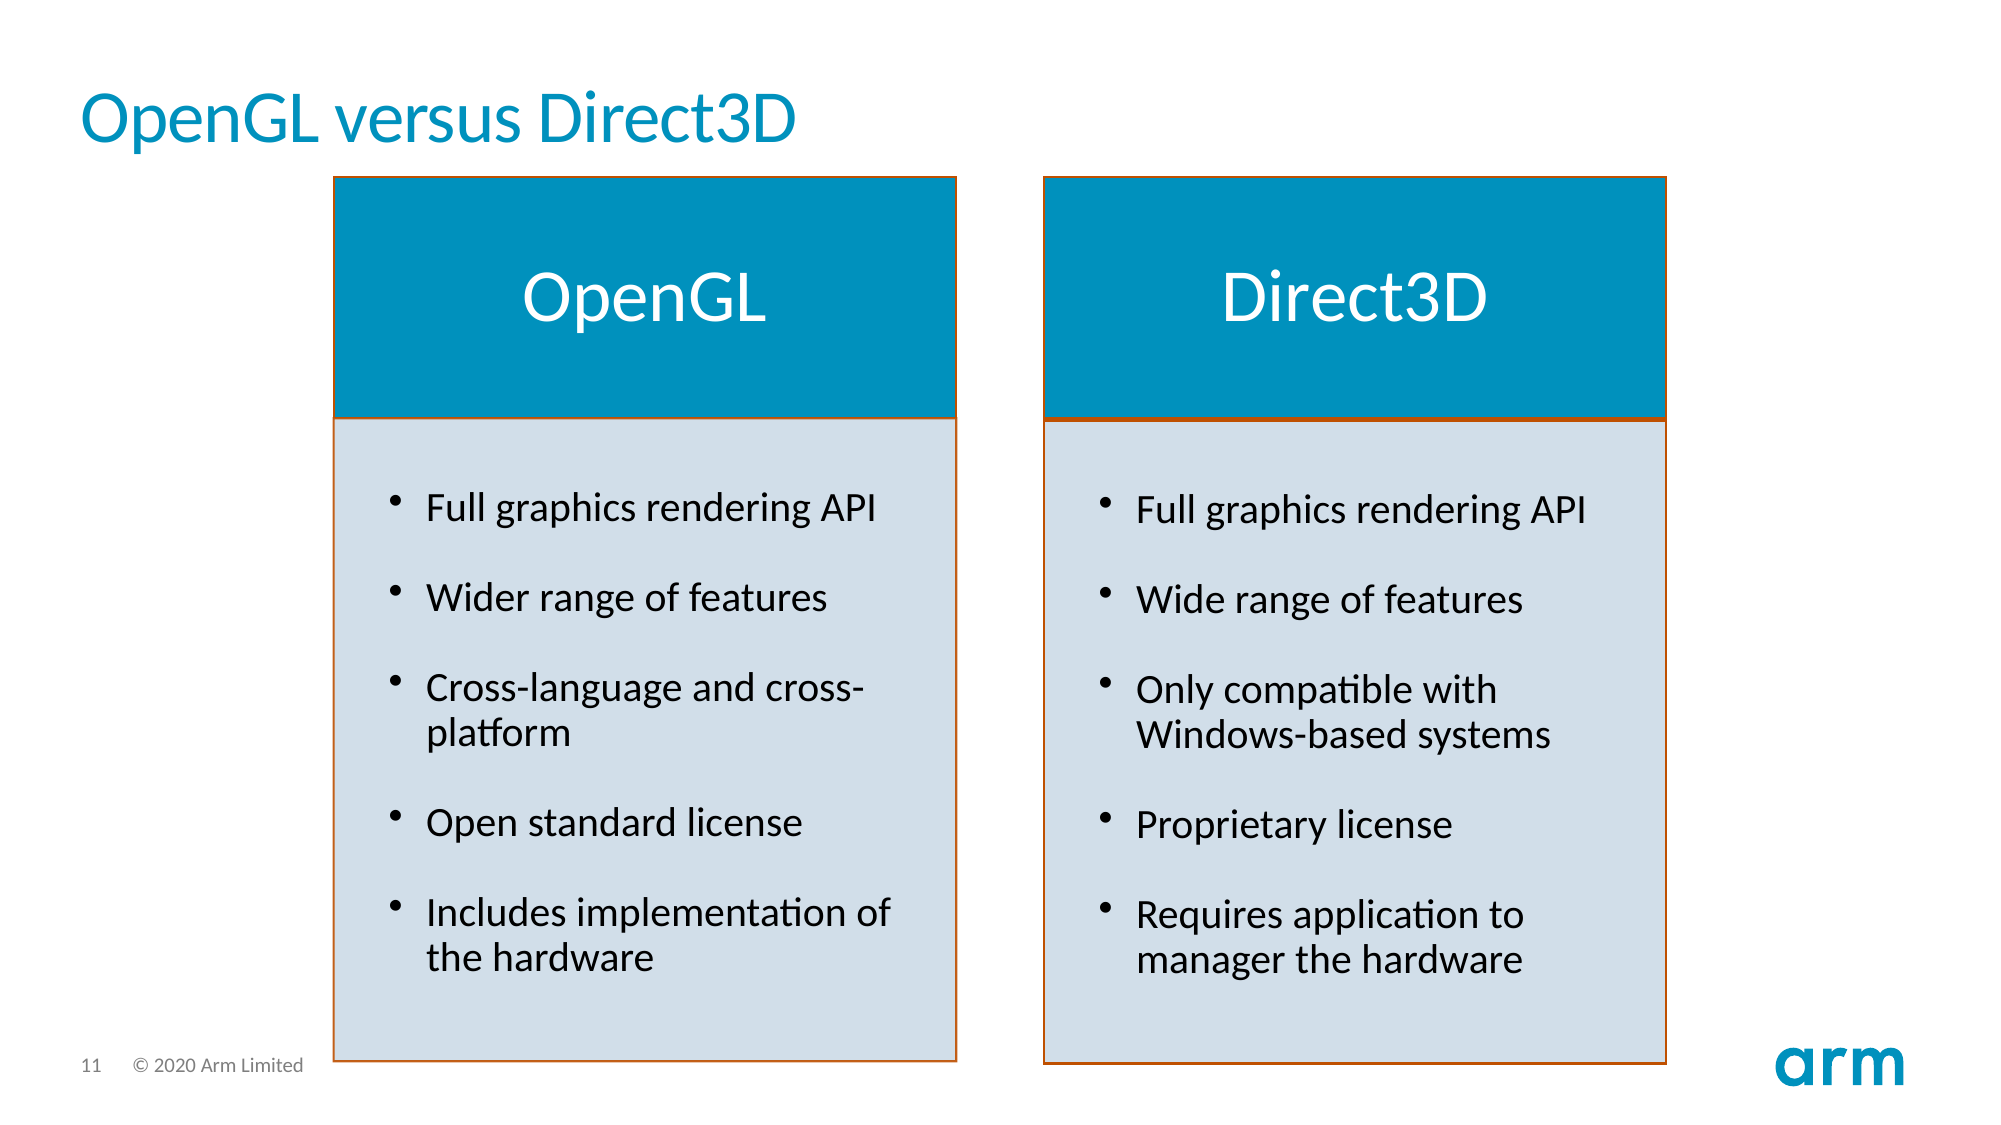

# OpenGL versus Direct3D
OpenGL

Full graphics rendering API

Wider range of features

Cross-language and cross-platform

Open standard license

Includes implementation of the hardware

Direct3D

Full graphics rendering API

Wide range of features

Only compatible with Windows-based systems

Proprietary license

Requires application to manager the hardware